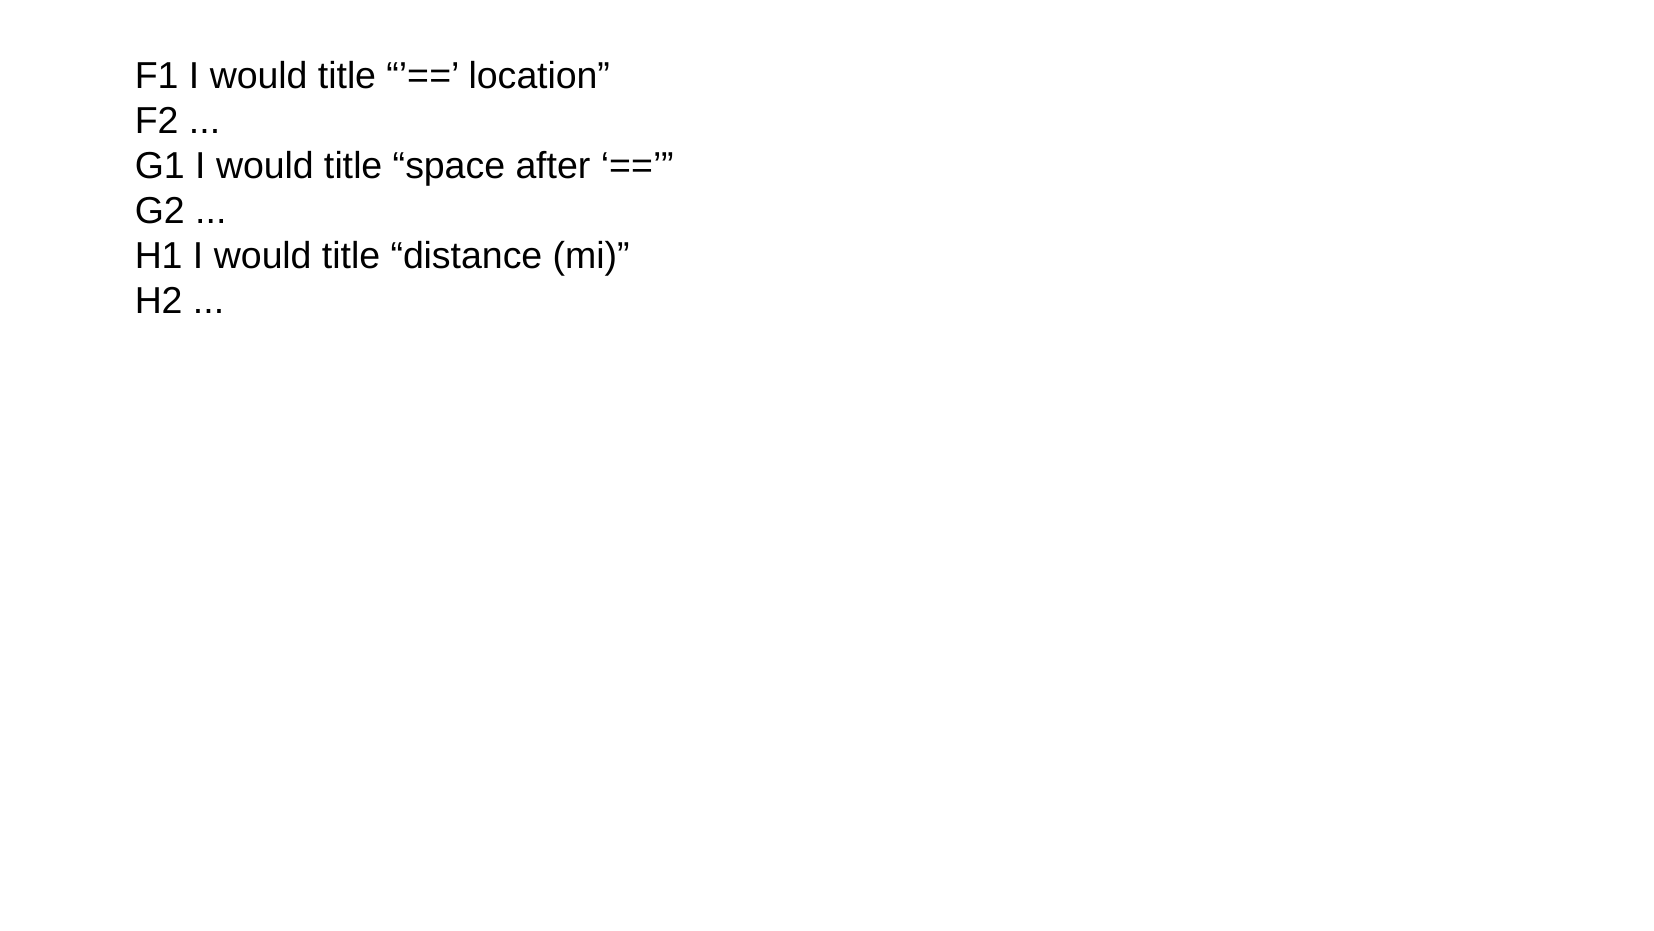

F1 I would title “’==’ location”
F2 ...
G1 I would title “space after ‘==’”
G2 ...
H1 I would title “distance (mi)”
H2 ...